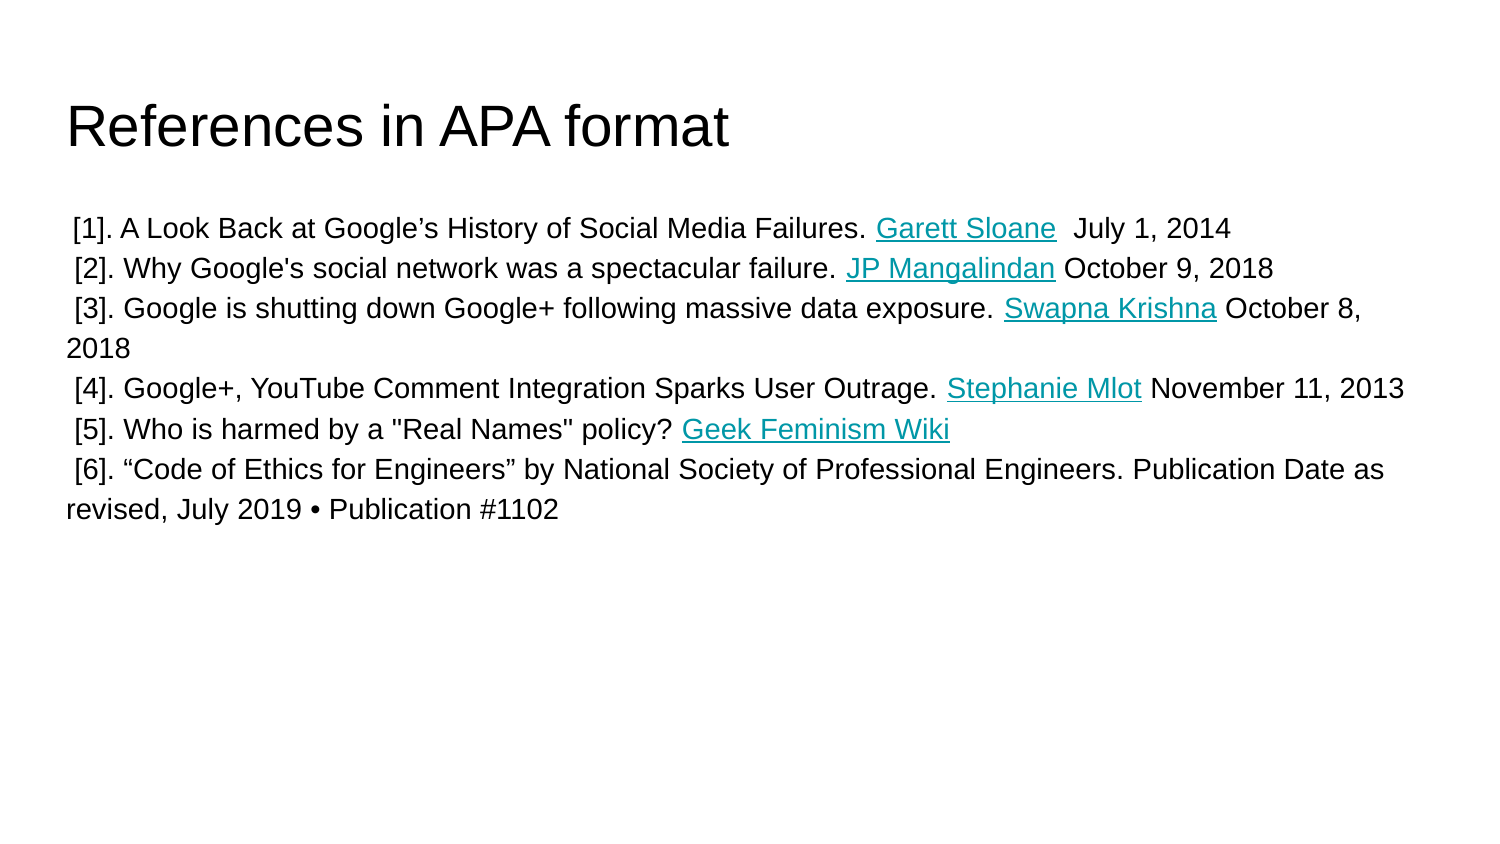

# References in APA format

 [1]. A Look Back at Google’s History of Social Media Failures. Garett Sloane  July 1, 2014
 [2]. Why Google's social network was a spectacular failure. JP Mangalindan October 9, 2018
 [3]. Google is shutting down Google+ following massive data exposure. Swapna Krishna October 8, 2018
 [4]. Google+, YouTube Comment Integration Sparks User Outrage. Stephanie Mlot November 11, 2013
 [5]. Who is harmed by a "Real Names" policy? Geek Feminism Wiki
 [6]. “Code of Ethics for Engineers” by National Society of Professional Engineers. Publication Date as revised, July 2019 • Publication #1102